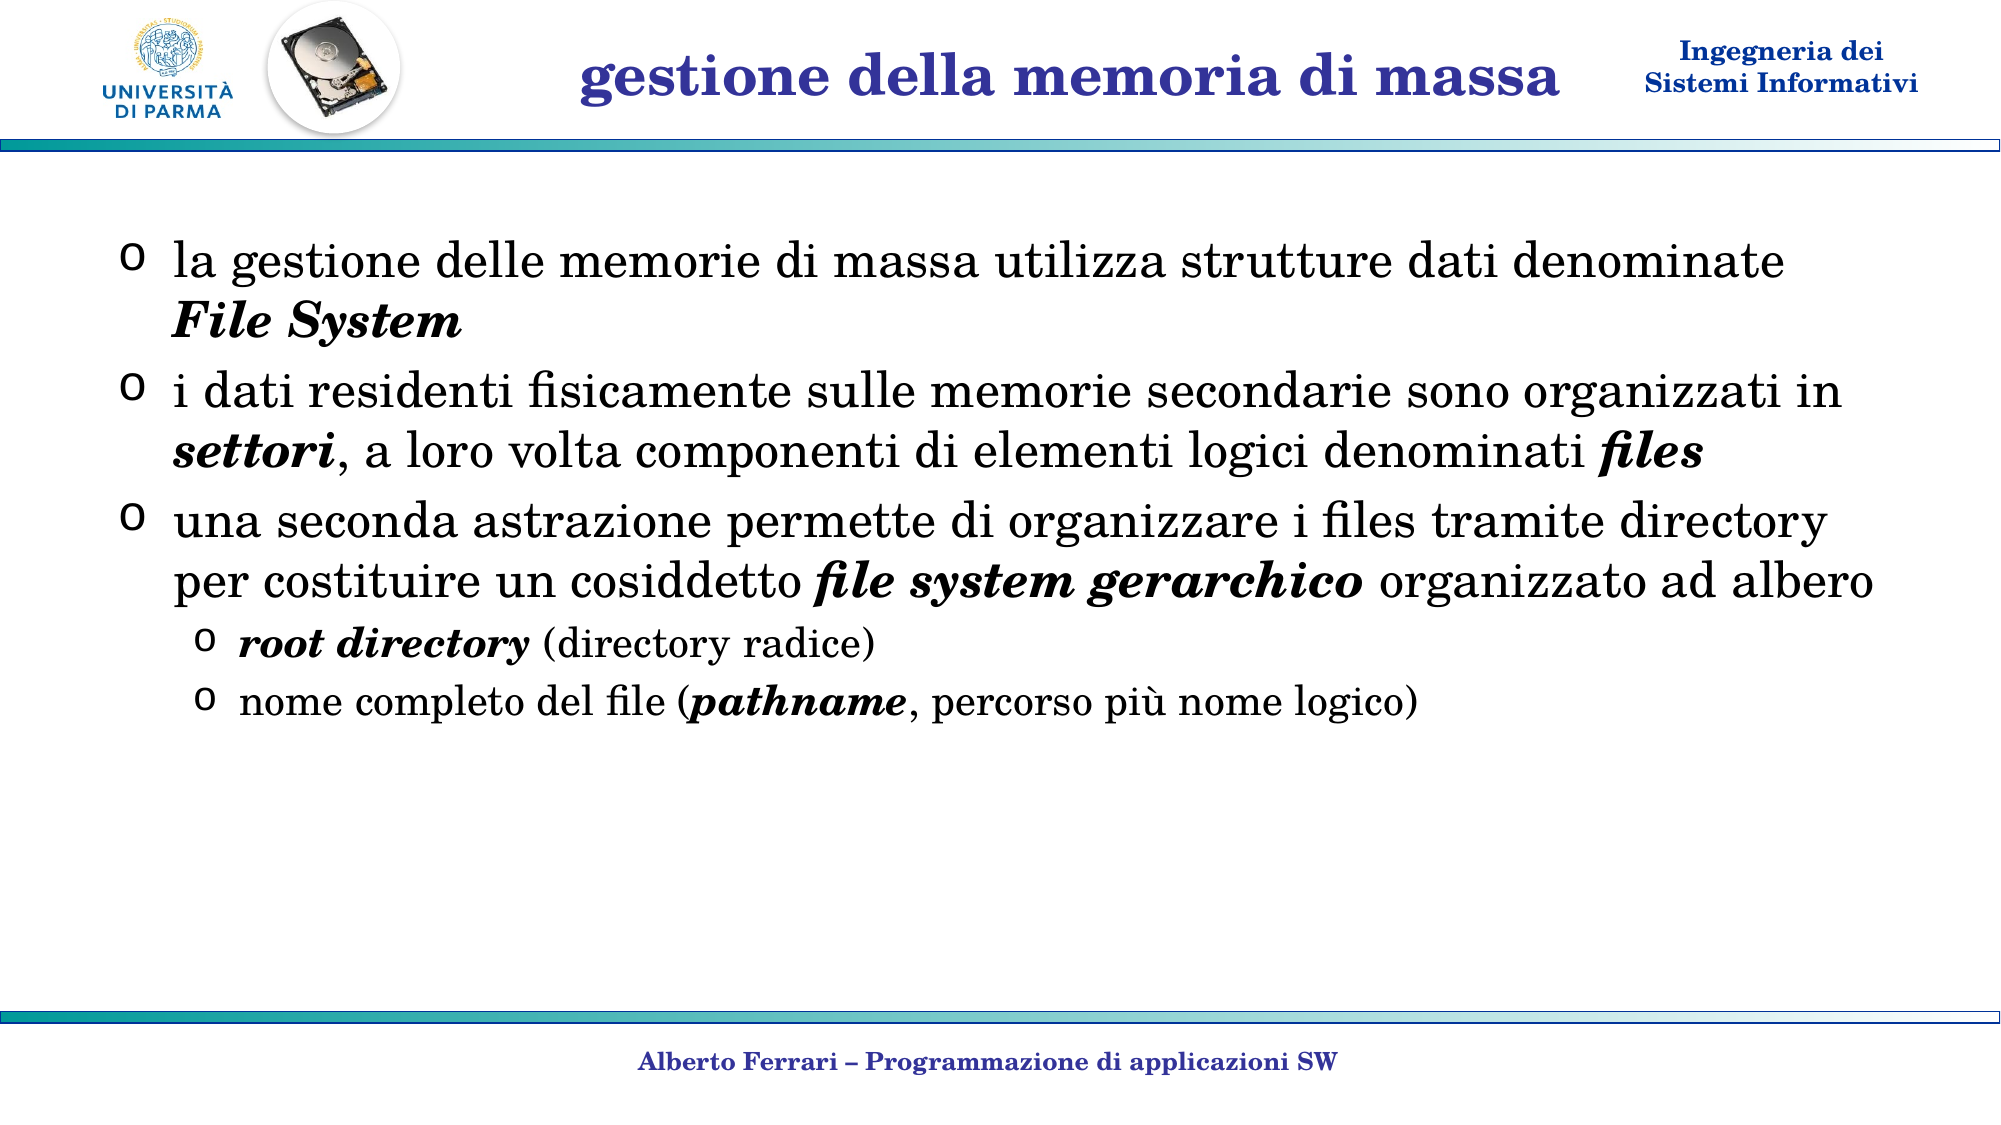

# gestione della memoria di massa
la gestione delle memorie di massa utilizza strutture dati denominate File System
i dati residenti fisicamente sulle memorie secondarie sono organizzati in settori, a loro volta componenti di elementi logici denominati files
una seconda astrazione permette di organizzare i files tramite directory per costituire un cosiddetto file system gerarchico organizzato ad albero
root directory (directory radice)
nome completo del file (pathname, percorso più nome logico)

Alberto Ferrari – Programmazione di applicazioni SW